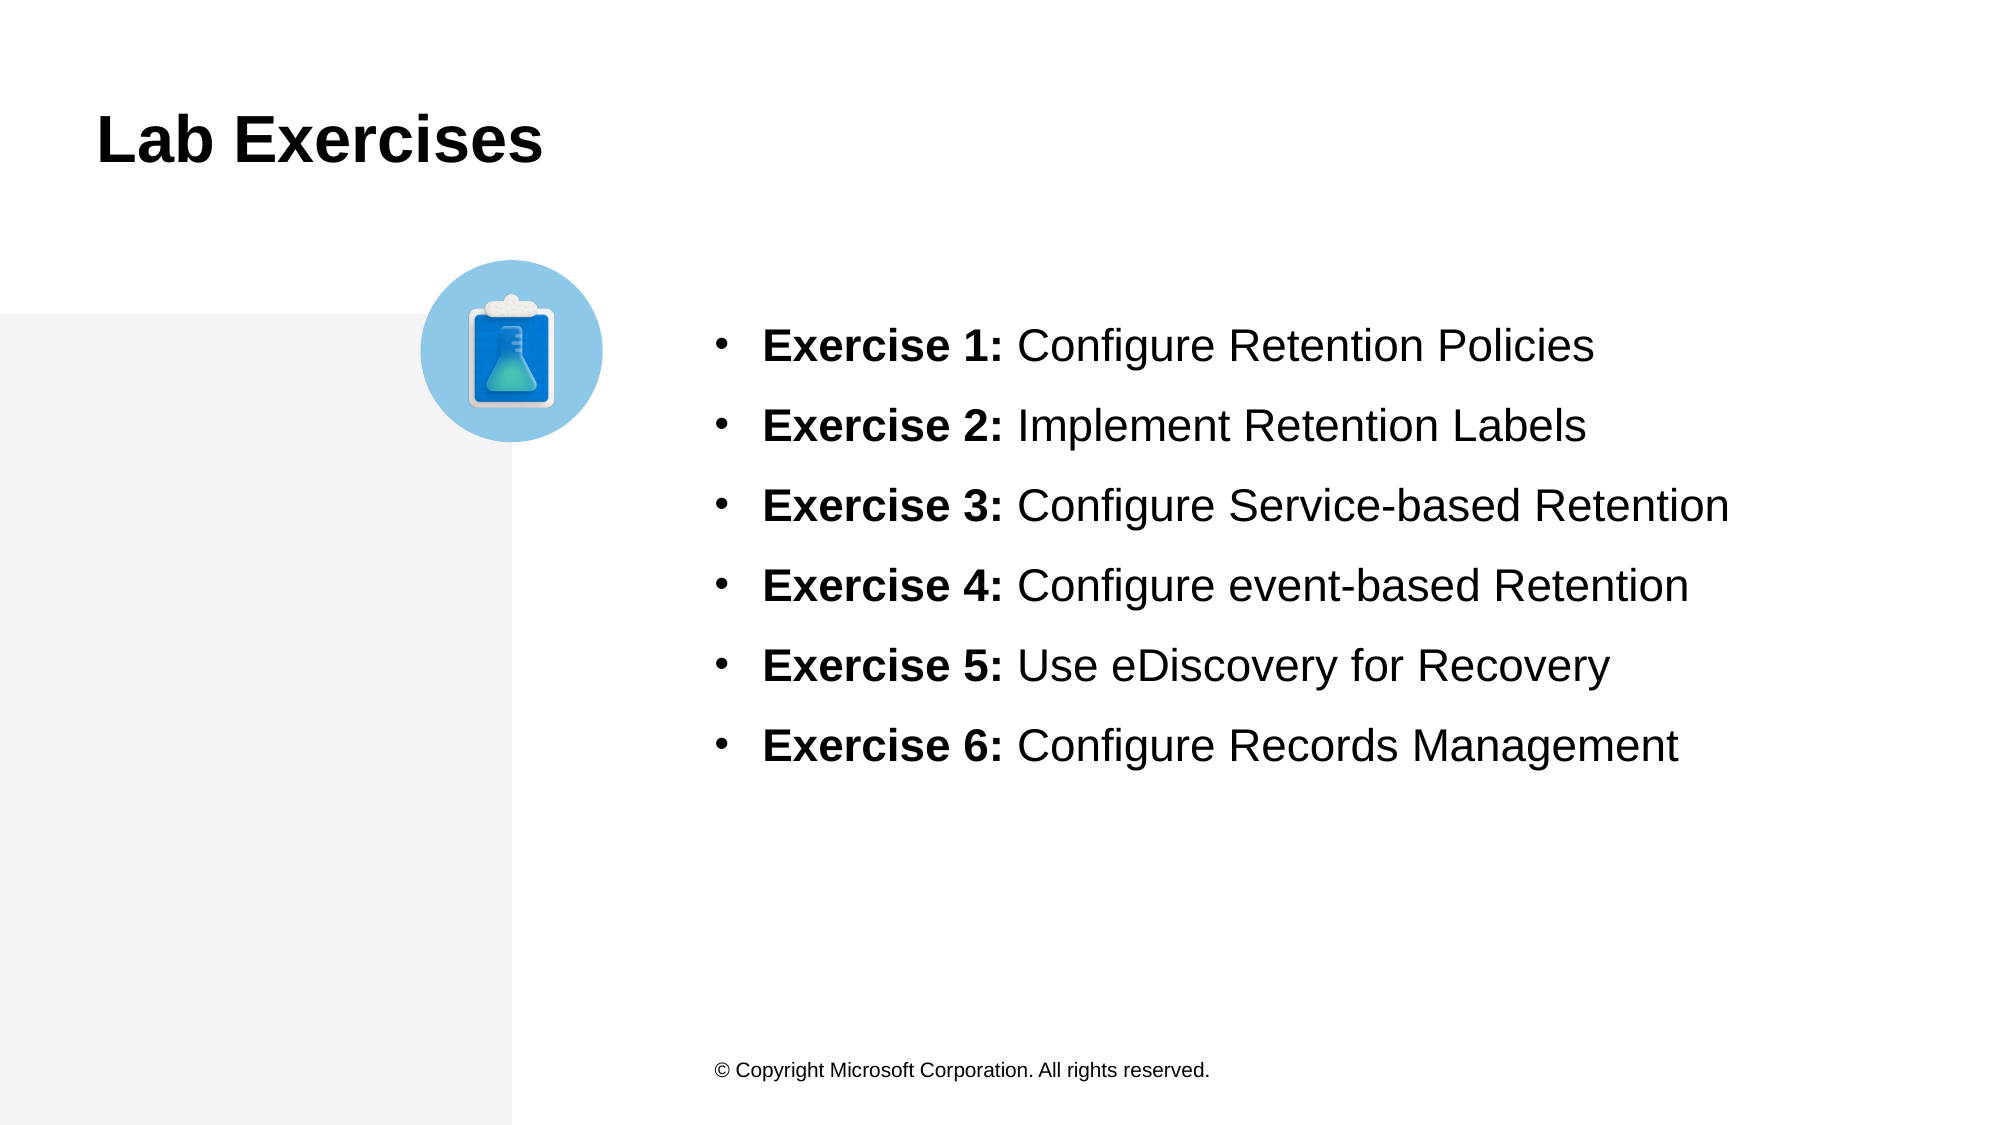

# Lab Exercises
Exercise 1: Configure Retention Policies
Exercise 2: Implement Retention Labels
Exercise 3: Configure Service-based Retention
Exercise 4: Configure event-based Retention
Exercise 5: Use eDiscovery for Recovery
Exercise 6: Configure Records Management